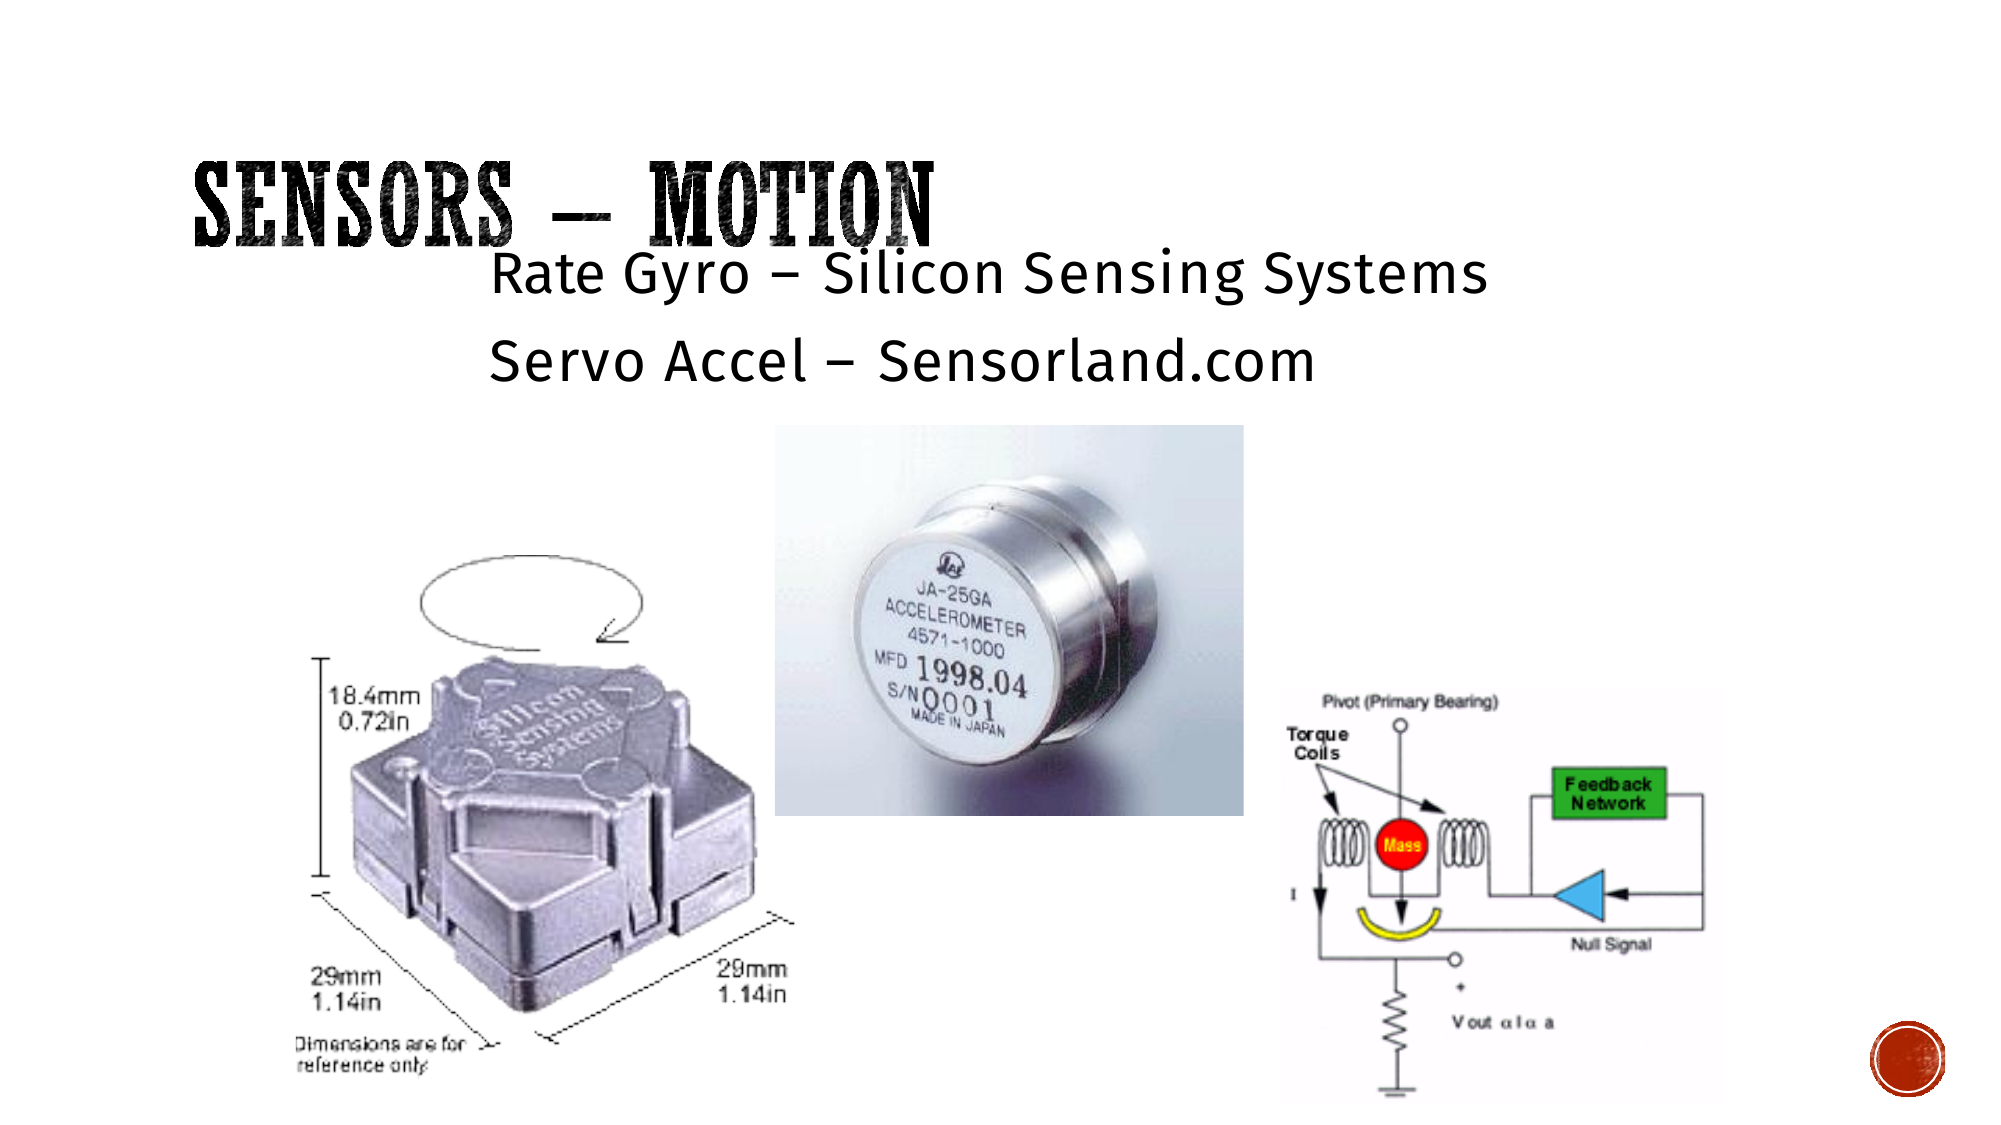

# Rate Gyro – Silicon Sensing Systems  Servo Accel – Sensorland.com